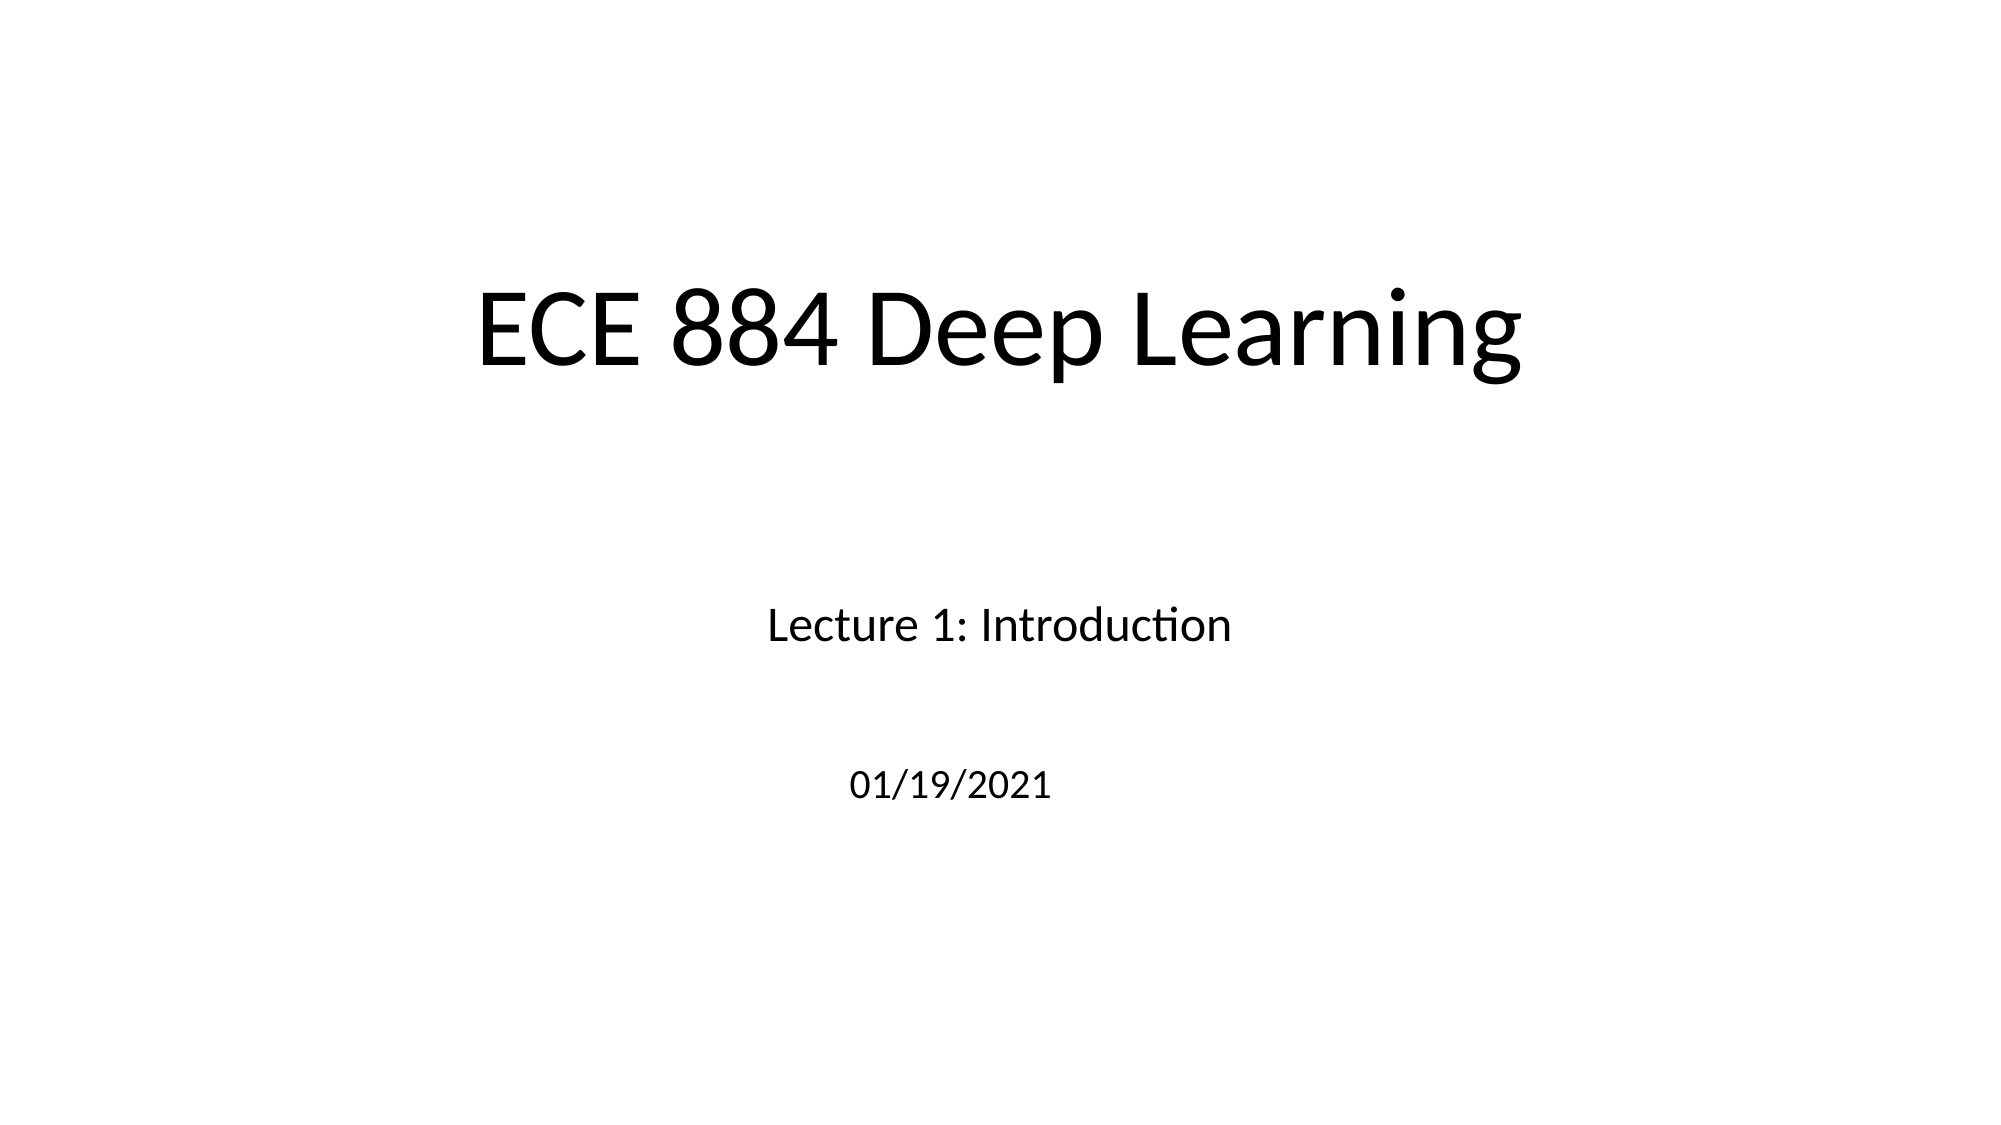

# ECE 884 Deep Learning
Lecture 1: Introduction
01/19/2021